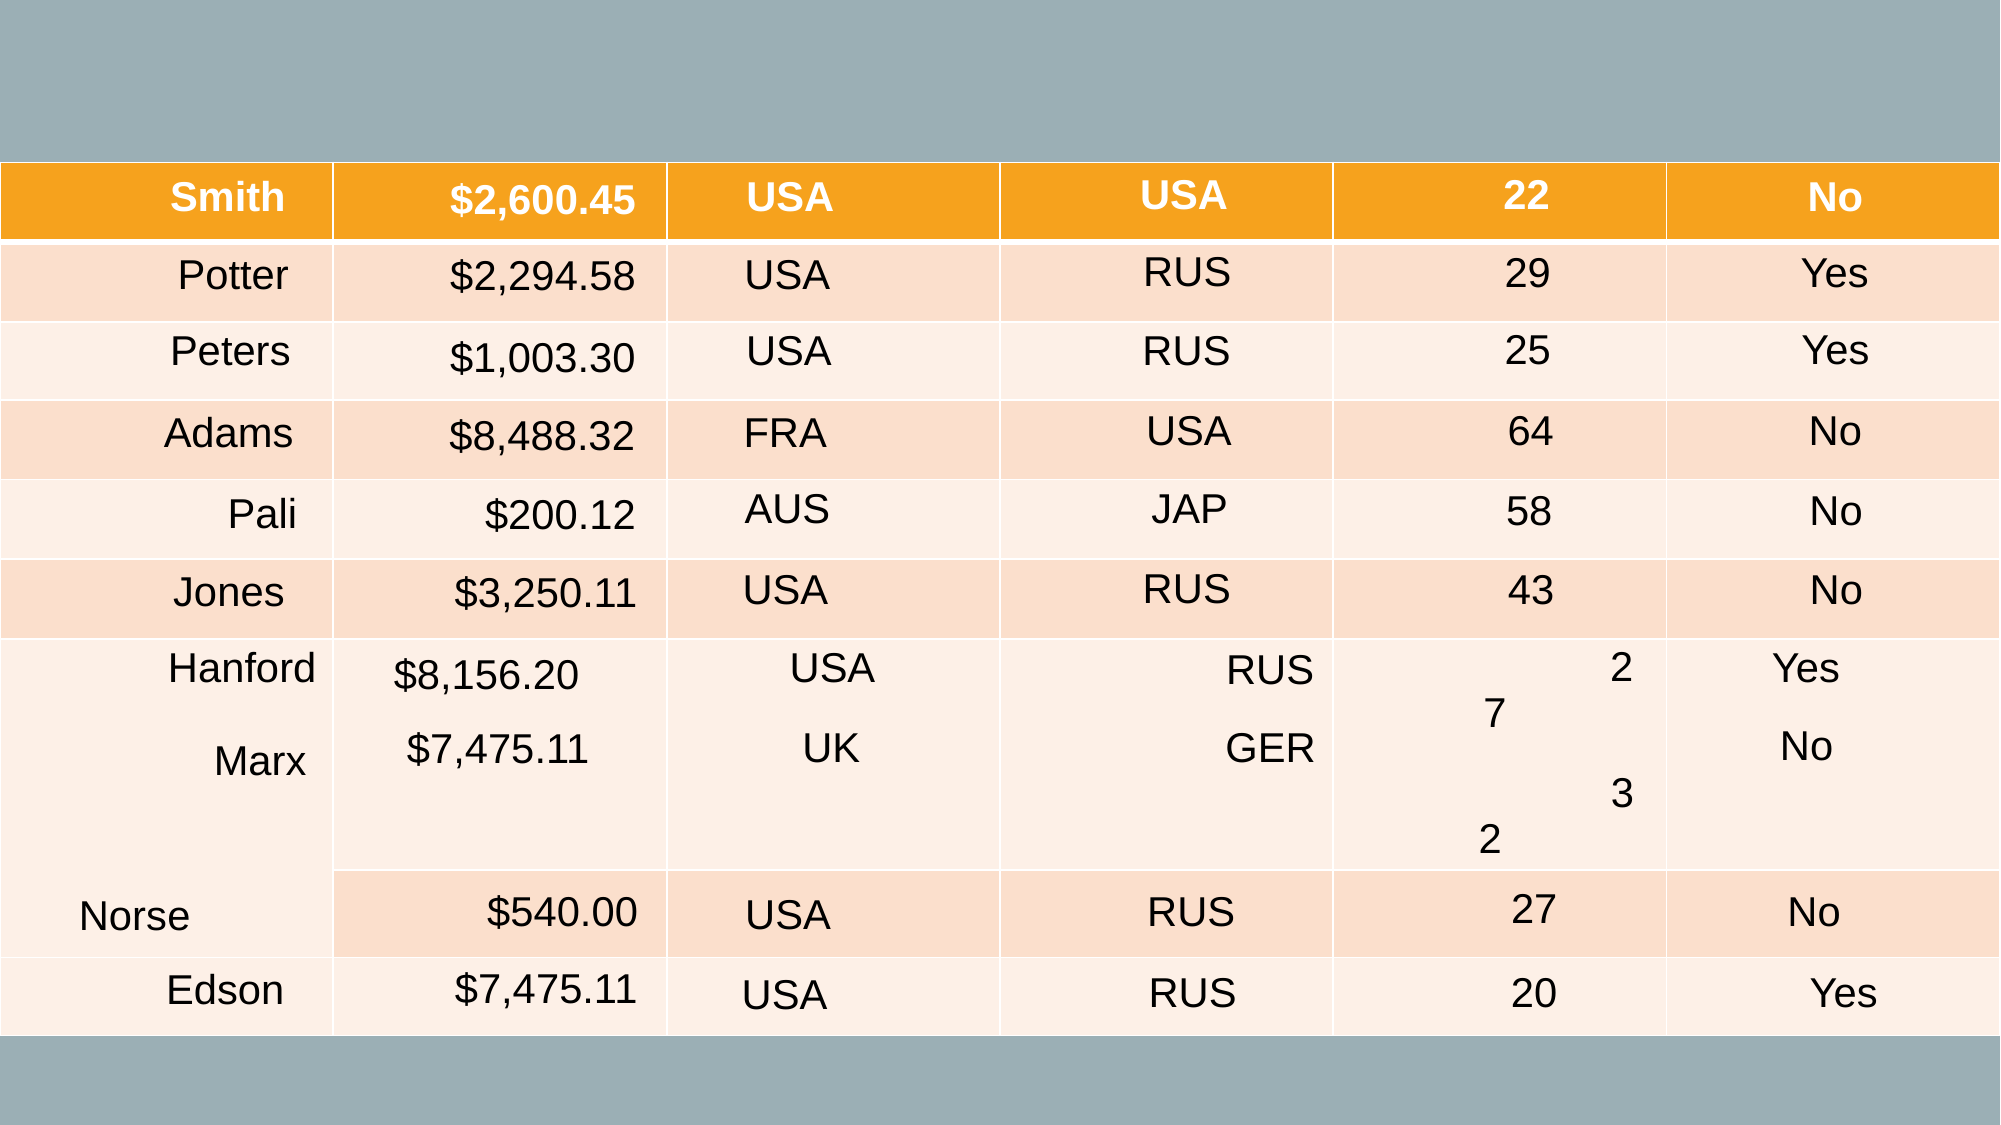

| Smith | $2,600.45 | USA | USA | 22 | No |
| --- | --- | --- | --- | --- | --- |
| Potter | $2,294.58 | USA | RUS | 29 | Yes |
| Peters | $1,003.30 | USA | RUS | 25 | Yes |
| Adams | $8,488.32 | FRA | USA | 64 | No |
| Pali | $200.12 | AUS | JAP | 58 | No |
| Jones | $3,250.11 | USA | RUS | 43 | No |
| Hanford                Marx                      Norse | $8,156.20 $7,475.11 | USA UK | RUS             GER | 27                       32 | Yes No |
|  | $540.00 | USA | RUS | 27 | No |
| Edson | $7,475.11 | USA | RUS | 20 | Yes |